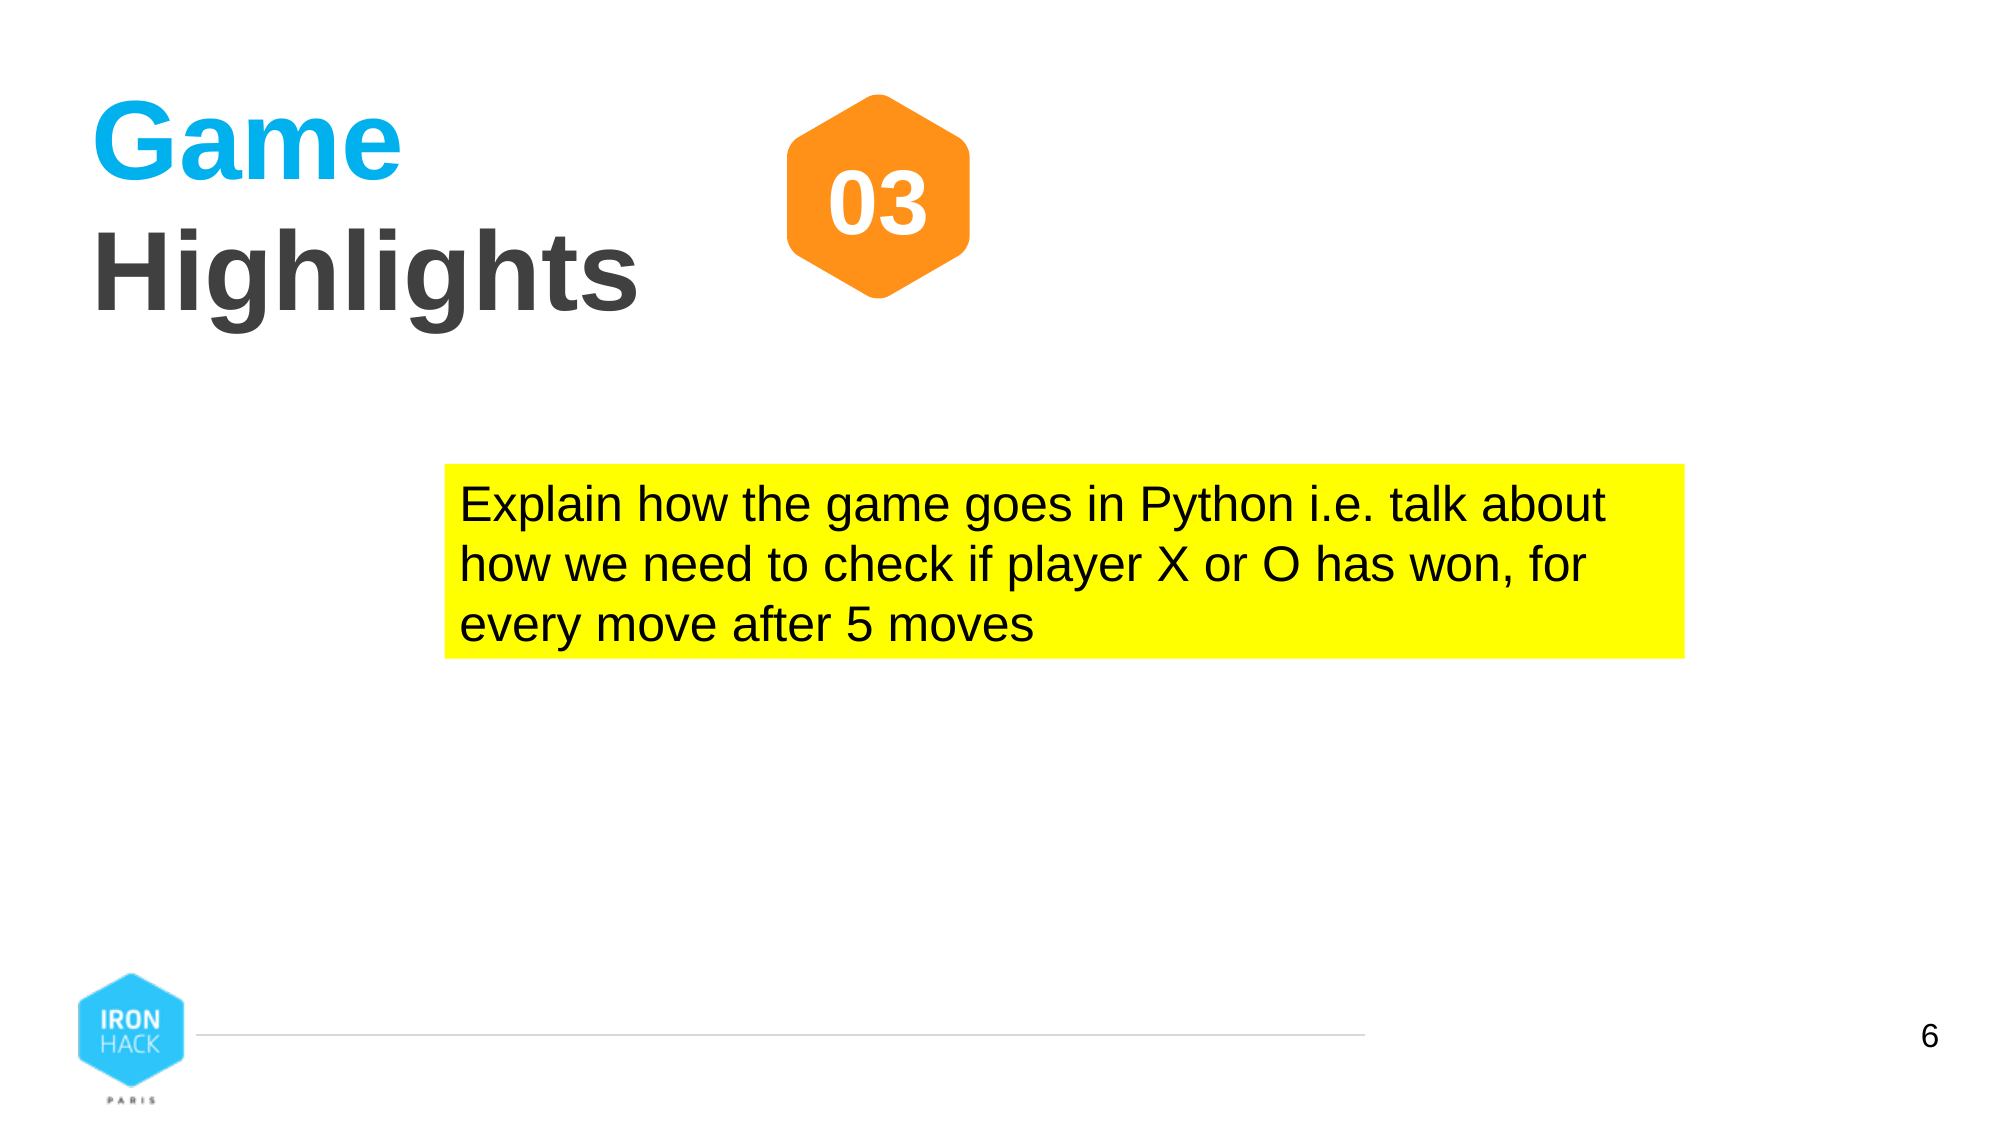

Game
Highlights

03
Explain how the game goes in Python i.e. talk about how we need to check if player X or O has won, for every move after 5 moves
6